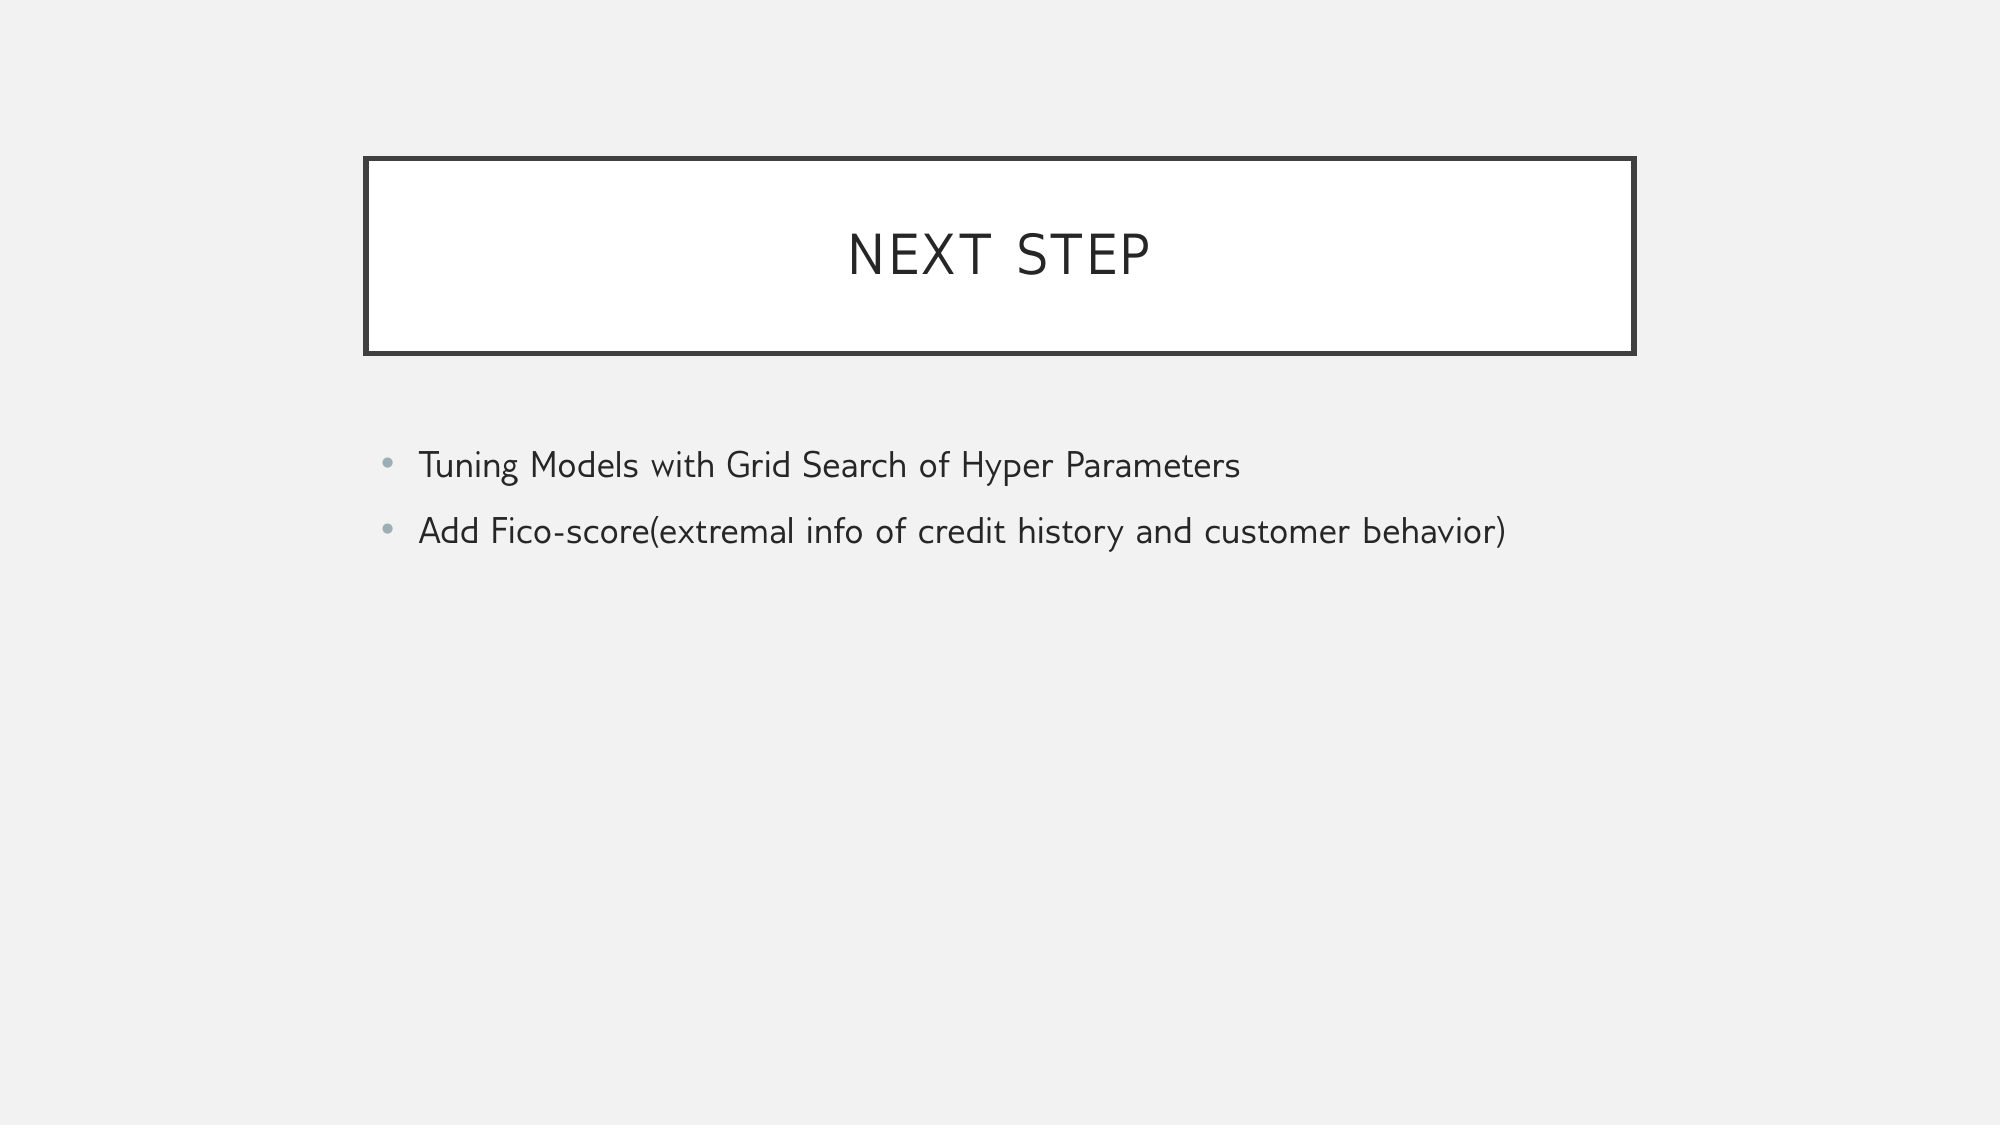

# Next step
Tuning Models with Grid Search of Hyper Parameters
Add Fico-score(extremal info of credit history and customer behavior)